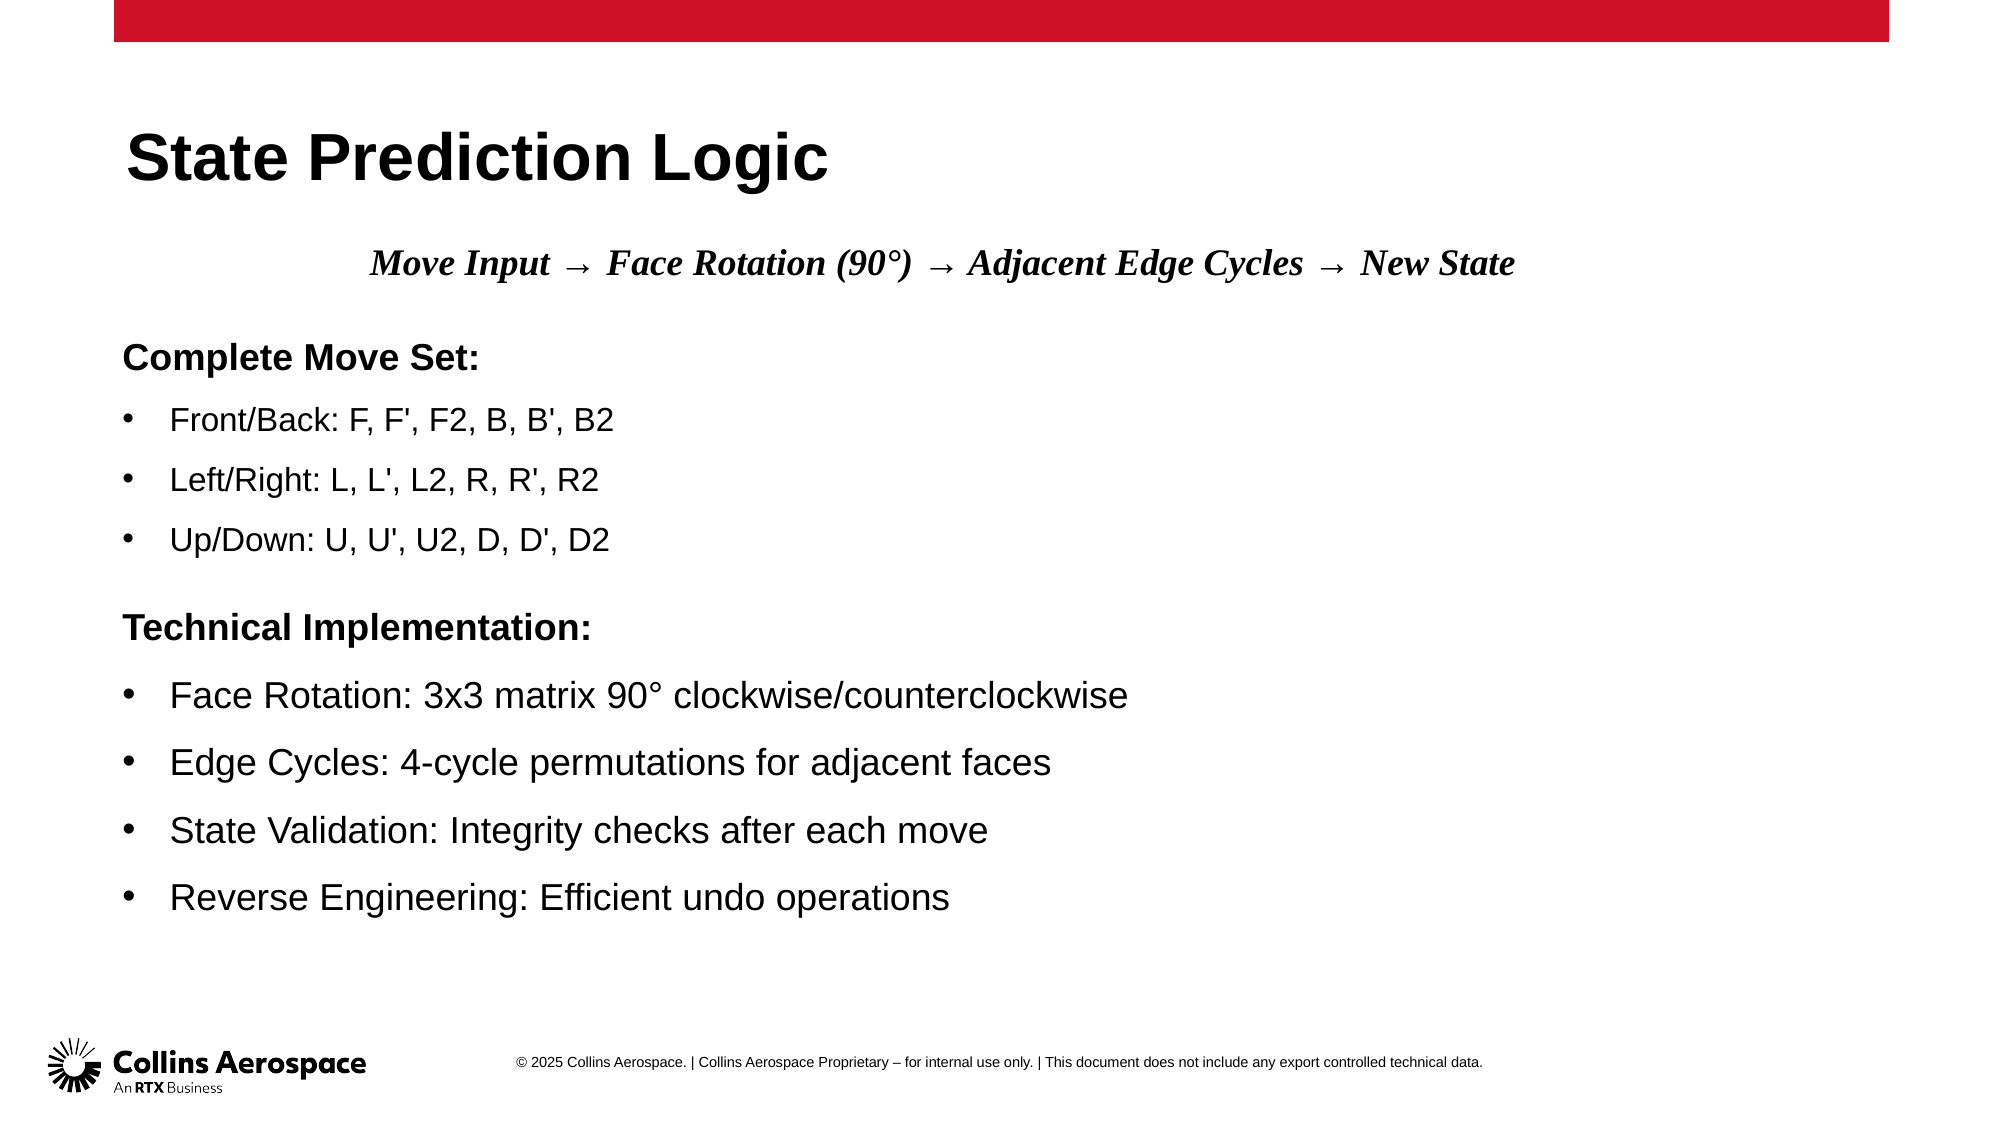

# State Prediction Logic
Move Input → Face Rotation (90°) → Adjacent Edge Cycles → New State
Complete Move Set:
Front/Back: F, F', F2, B, B', B2
Left/Right: L, L', L2, R, R', R2
Up/Down: U, U', U2, D, D', D2

Technical Implementation:
Face Rotation: 3x3 matrix 90° clockwise/counterclockwise
Edge Cycles: 4-cycle permutations for adjacent faces
State Validation: Integrity checks after each move
Reverse Engineering: Efficient undo operations
© 2025 Collins Aerospace. | Collins Aerospace Proprietary – for internal use only. | This document does not include any export controlled technical data.